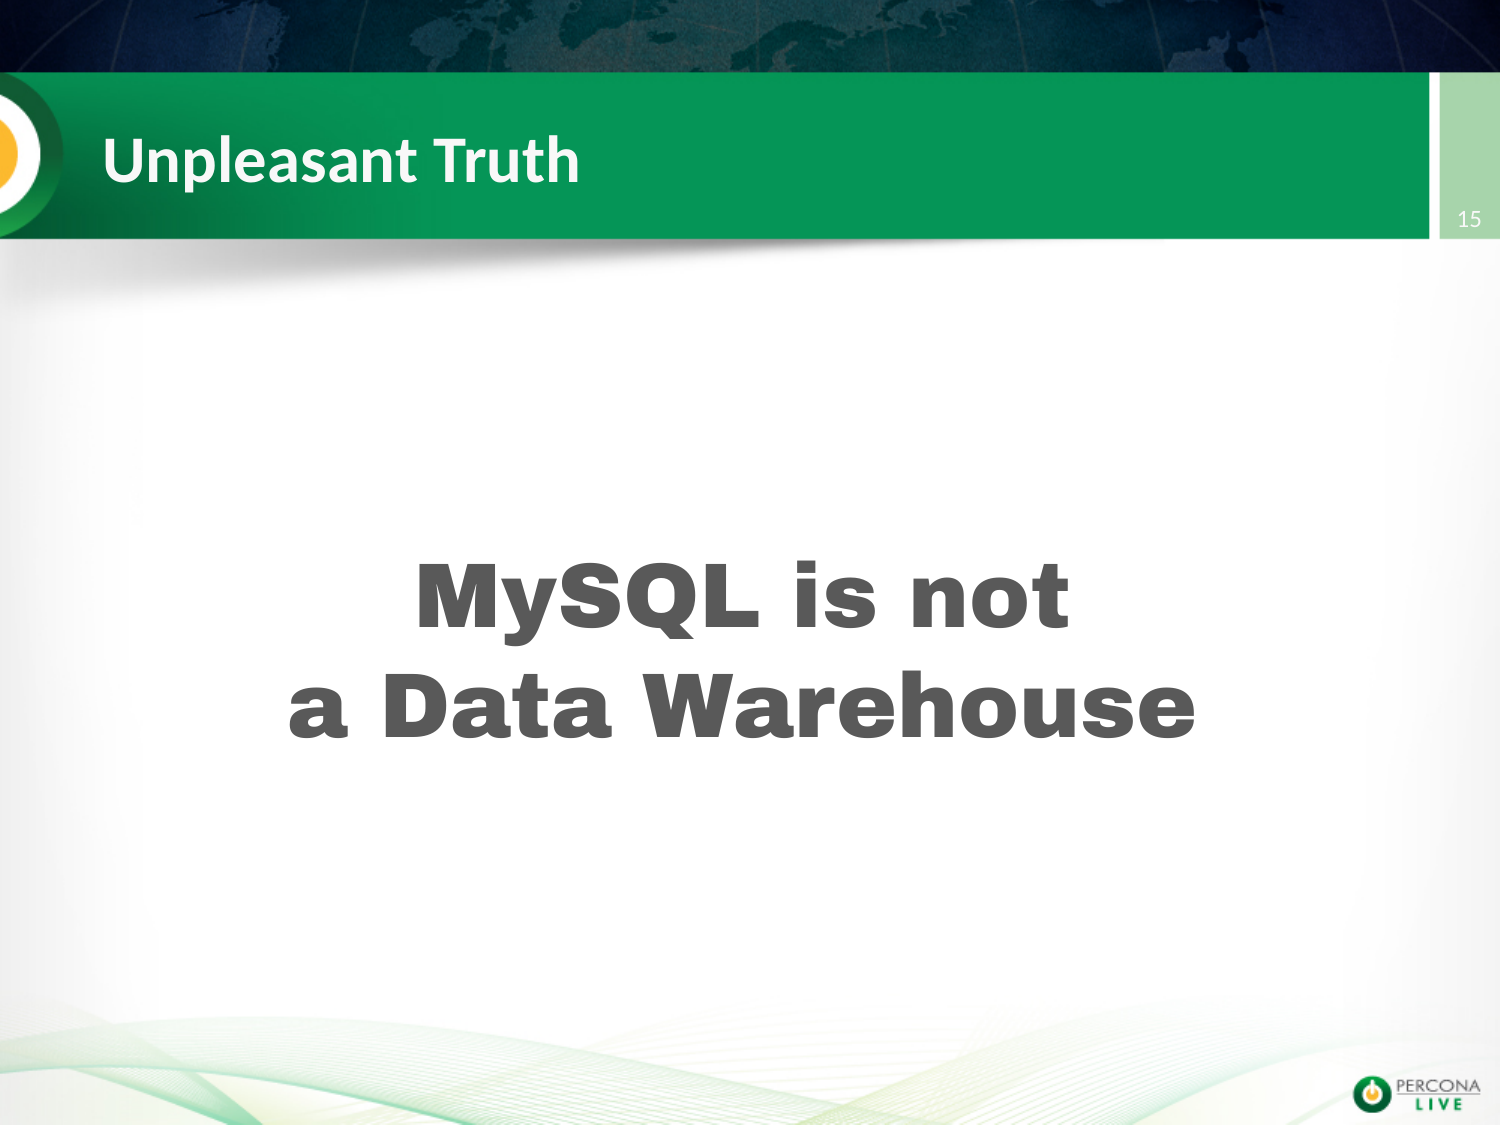

# Unpleasant Truth
15
MySQL is not
a Data Warehouse